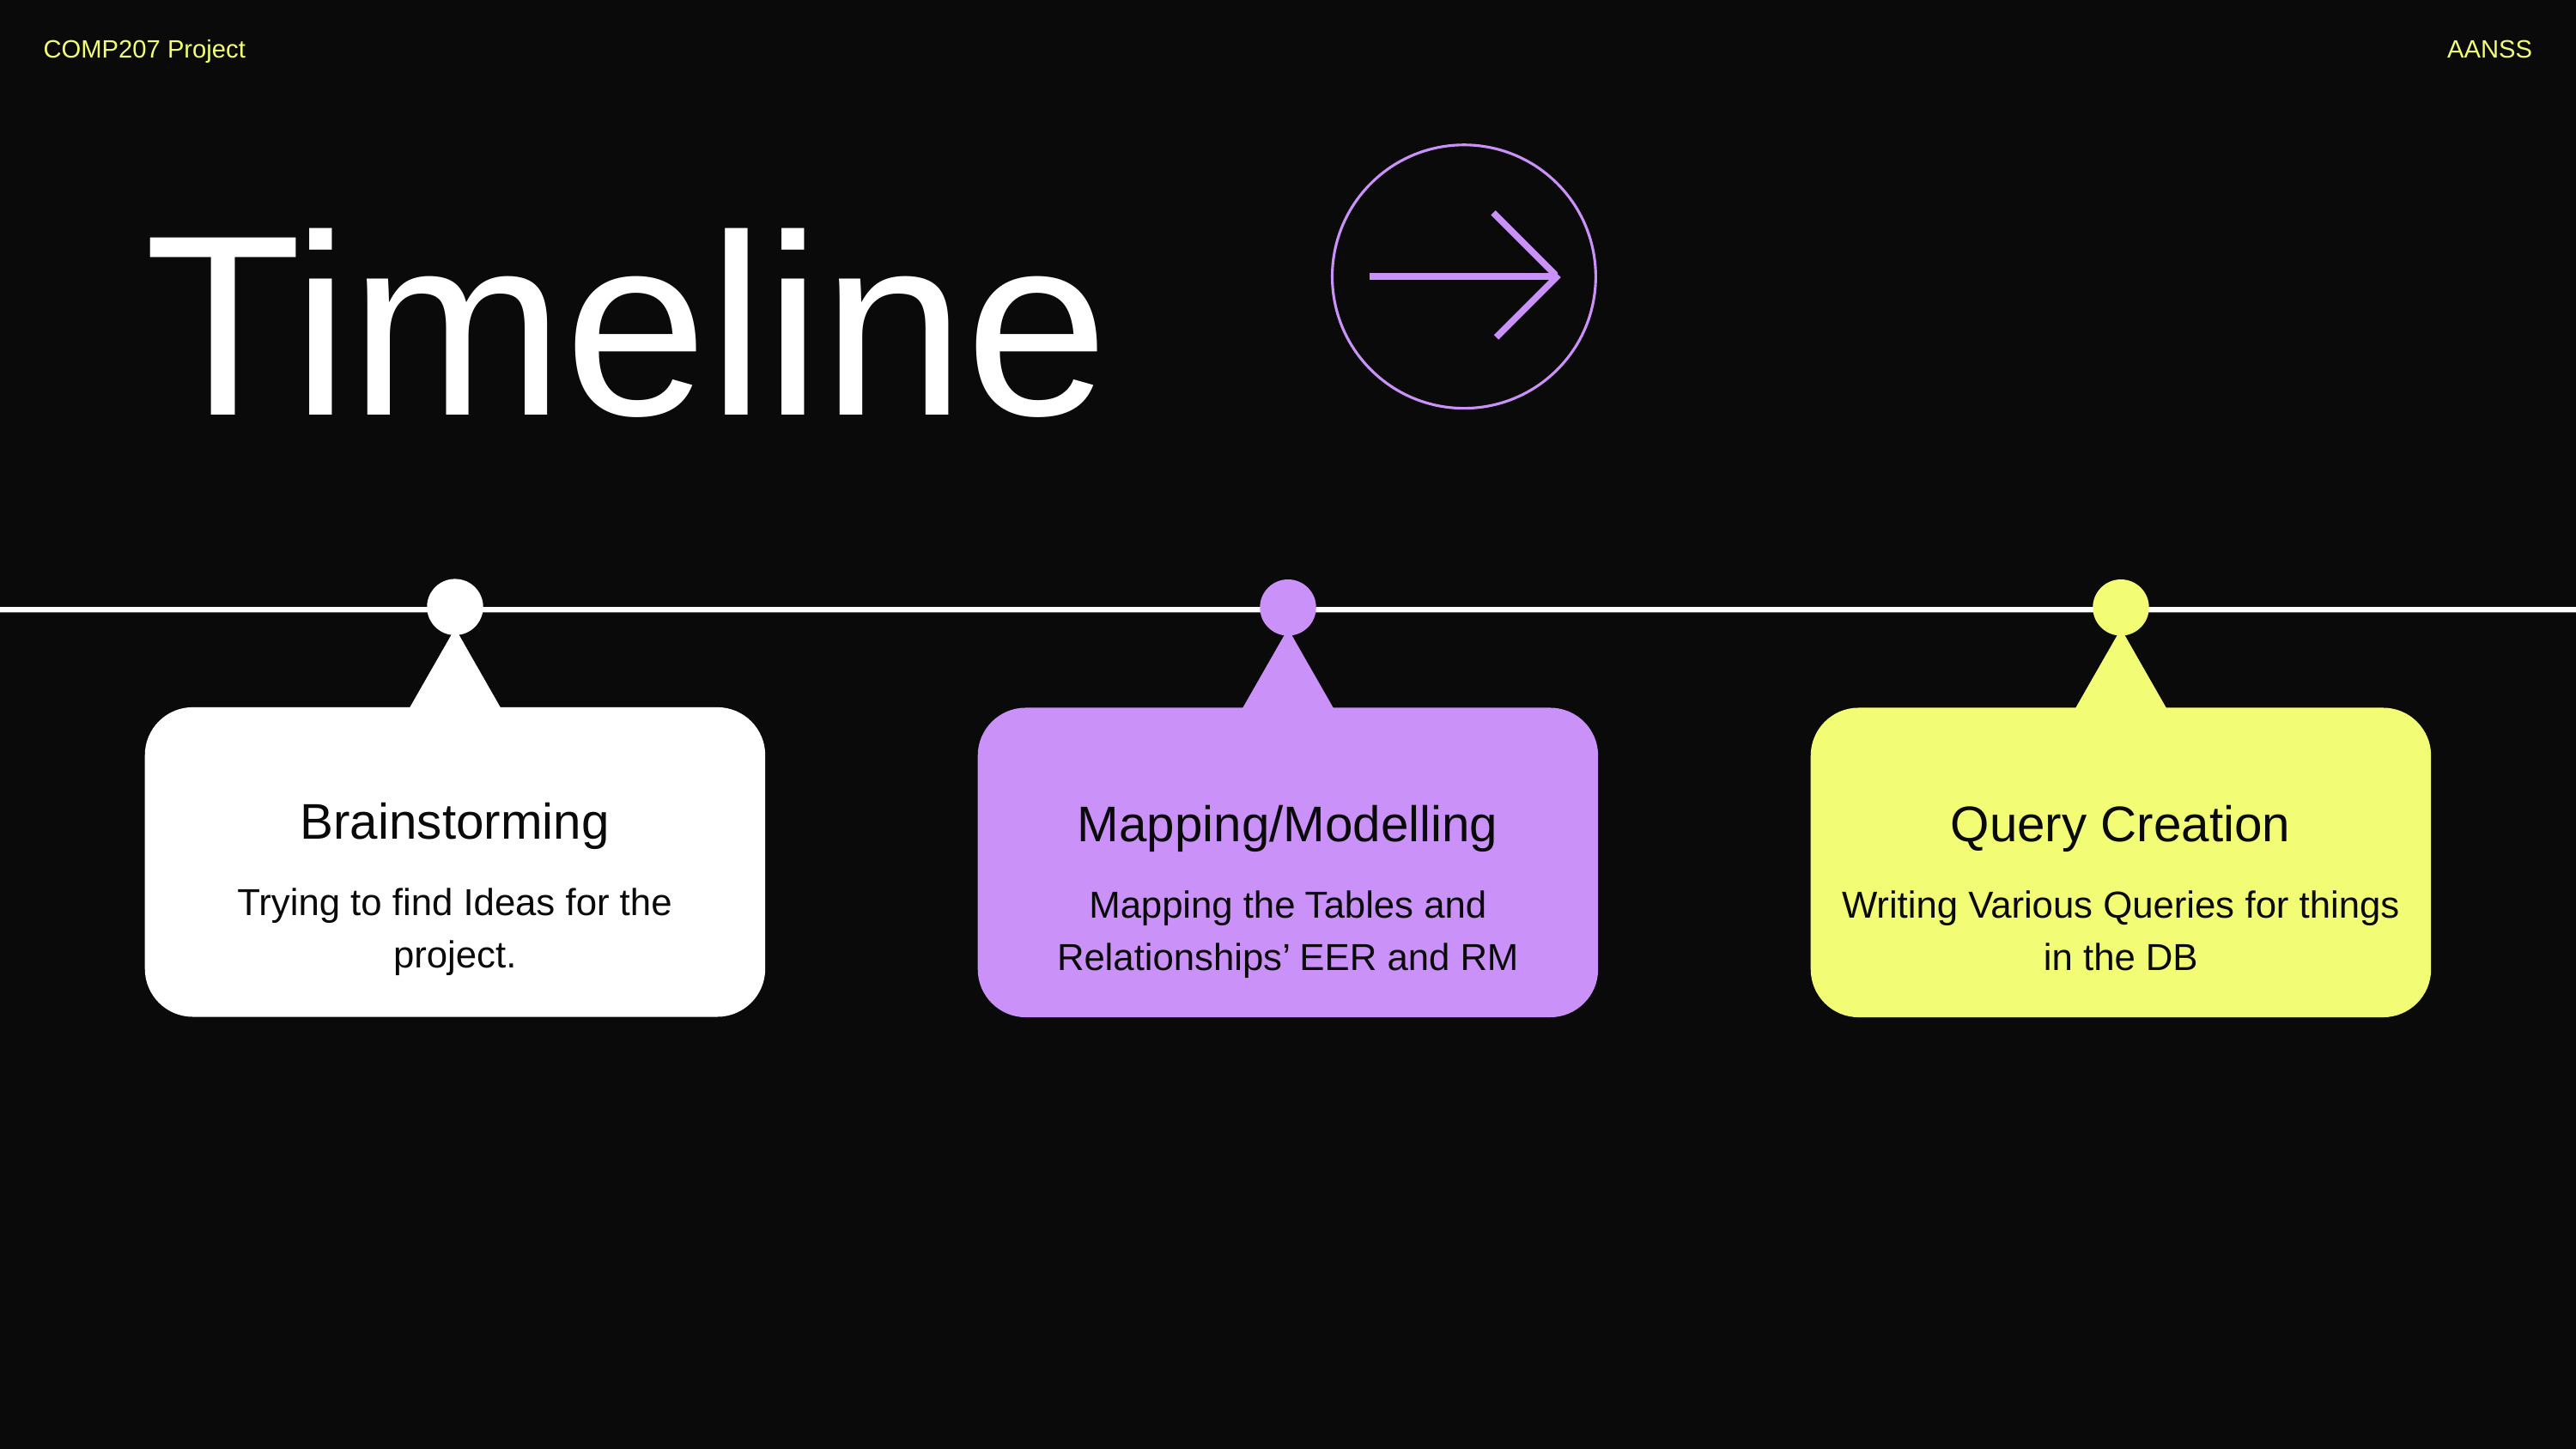

COMP207 Project
AANSS

Timeline

Brainstorming

Mapping/Modelling
Mapping the Tables and Relationships’ EER and RM

Query Creation
Writing Various Queries for things in the DB
Trying to find Ideas for the project.